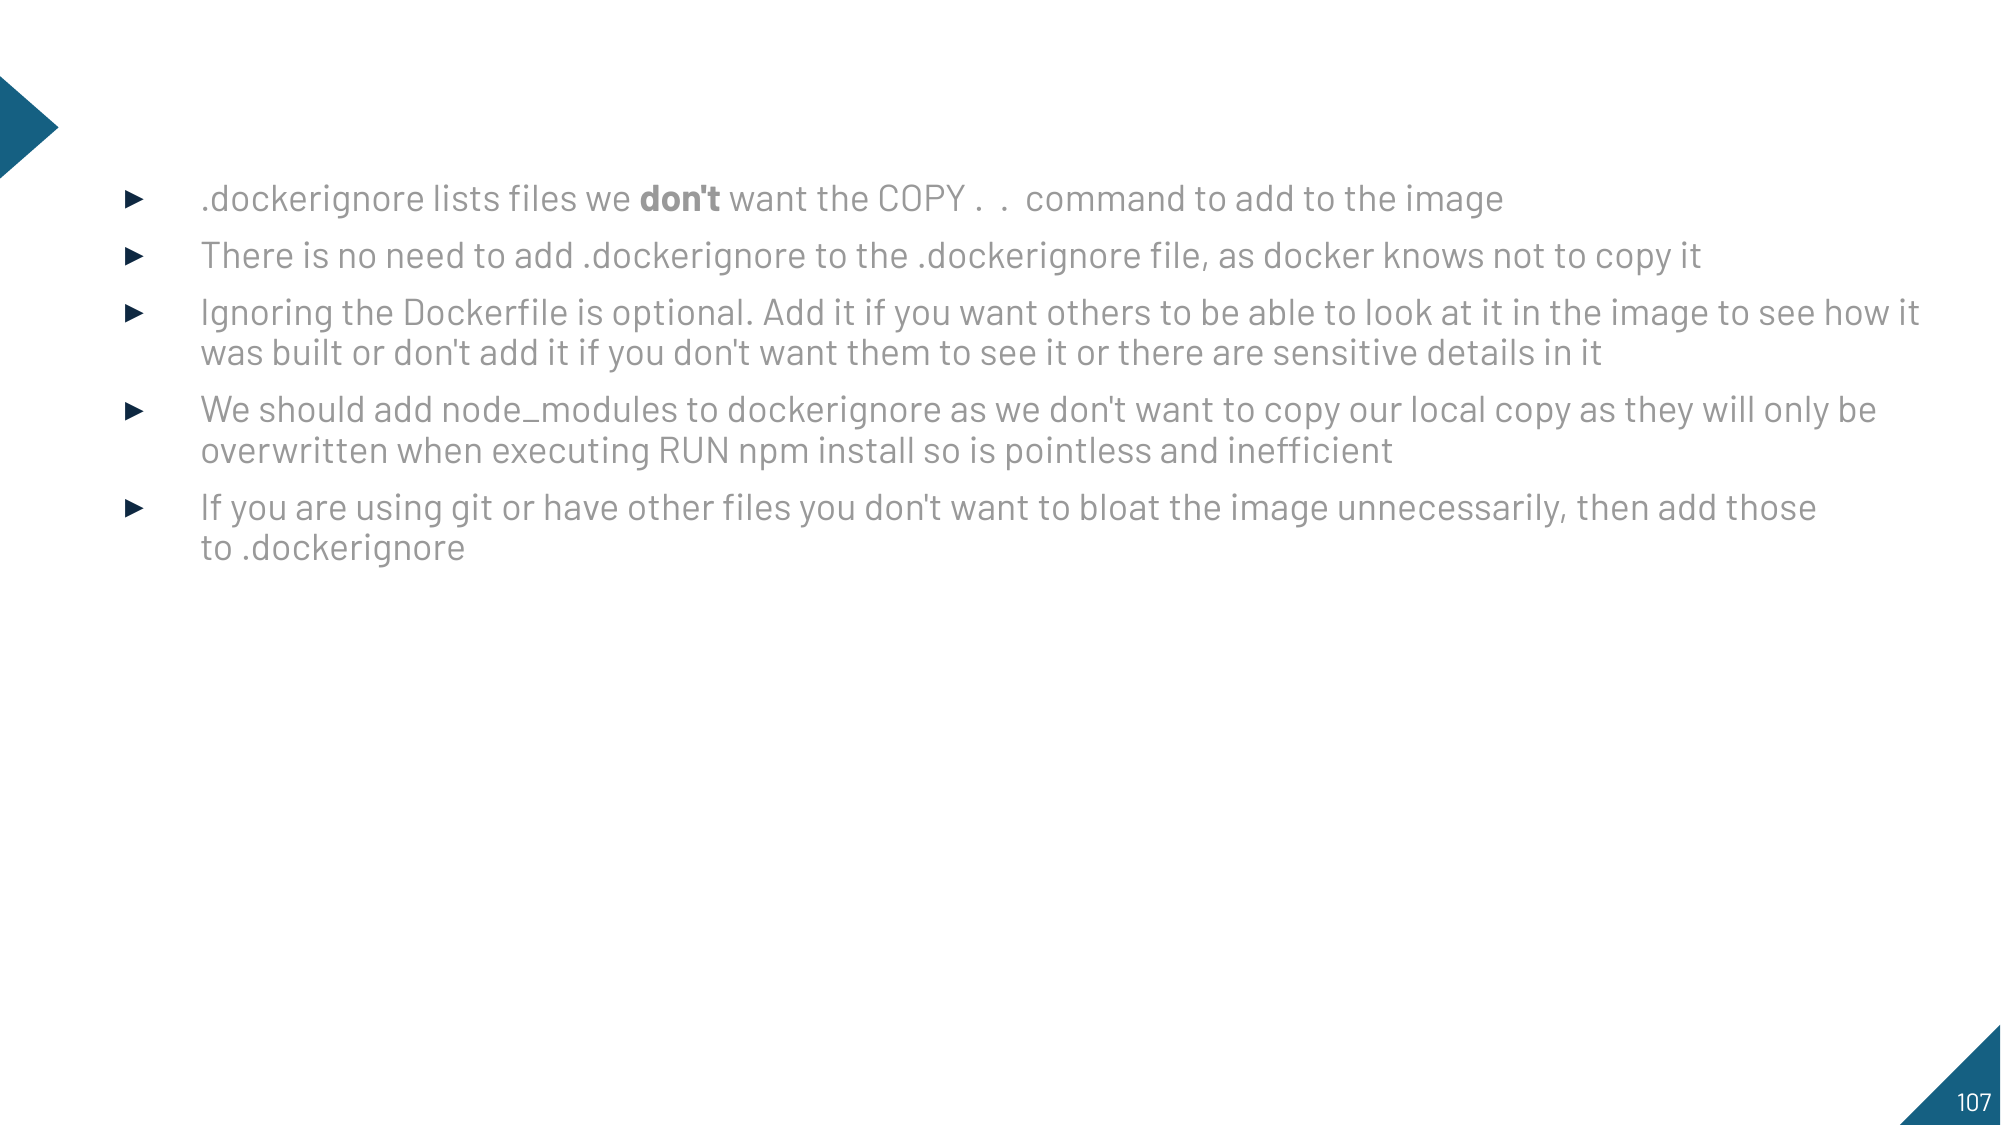

#
.dockerignore lists files we don't want the COPY .  .  command to add to the image
There is no need to add .dockerignore to the .dockerignore file, as docker knows not to copy it
Ignoring the Dockerfile is optional. Add it if you want others to be able to look at it in the image to see how it was built or don't add it if you don't want them to see it or there are sensitive details in it
We should add node_modules to dockerignore as we don't want to copy our local copy as they will only be overwritten when executing RUN npm install so is pointless and inefficient
If you are using git or have other files you don't want to bloat the image unnecessarily, then add those to .dockerignore
107